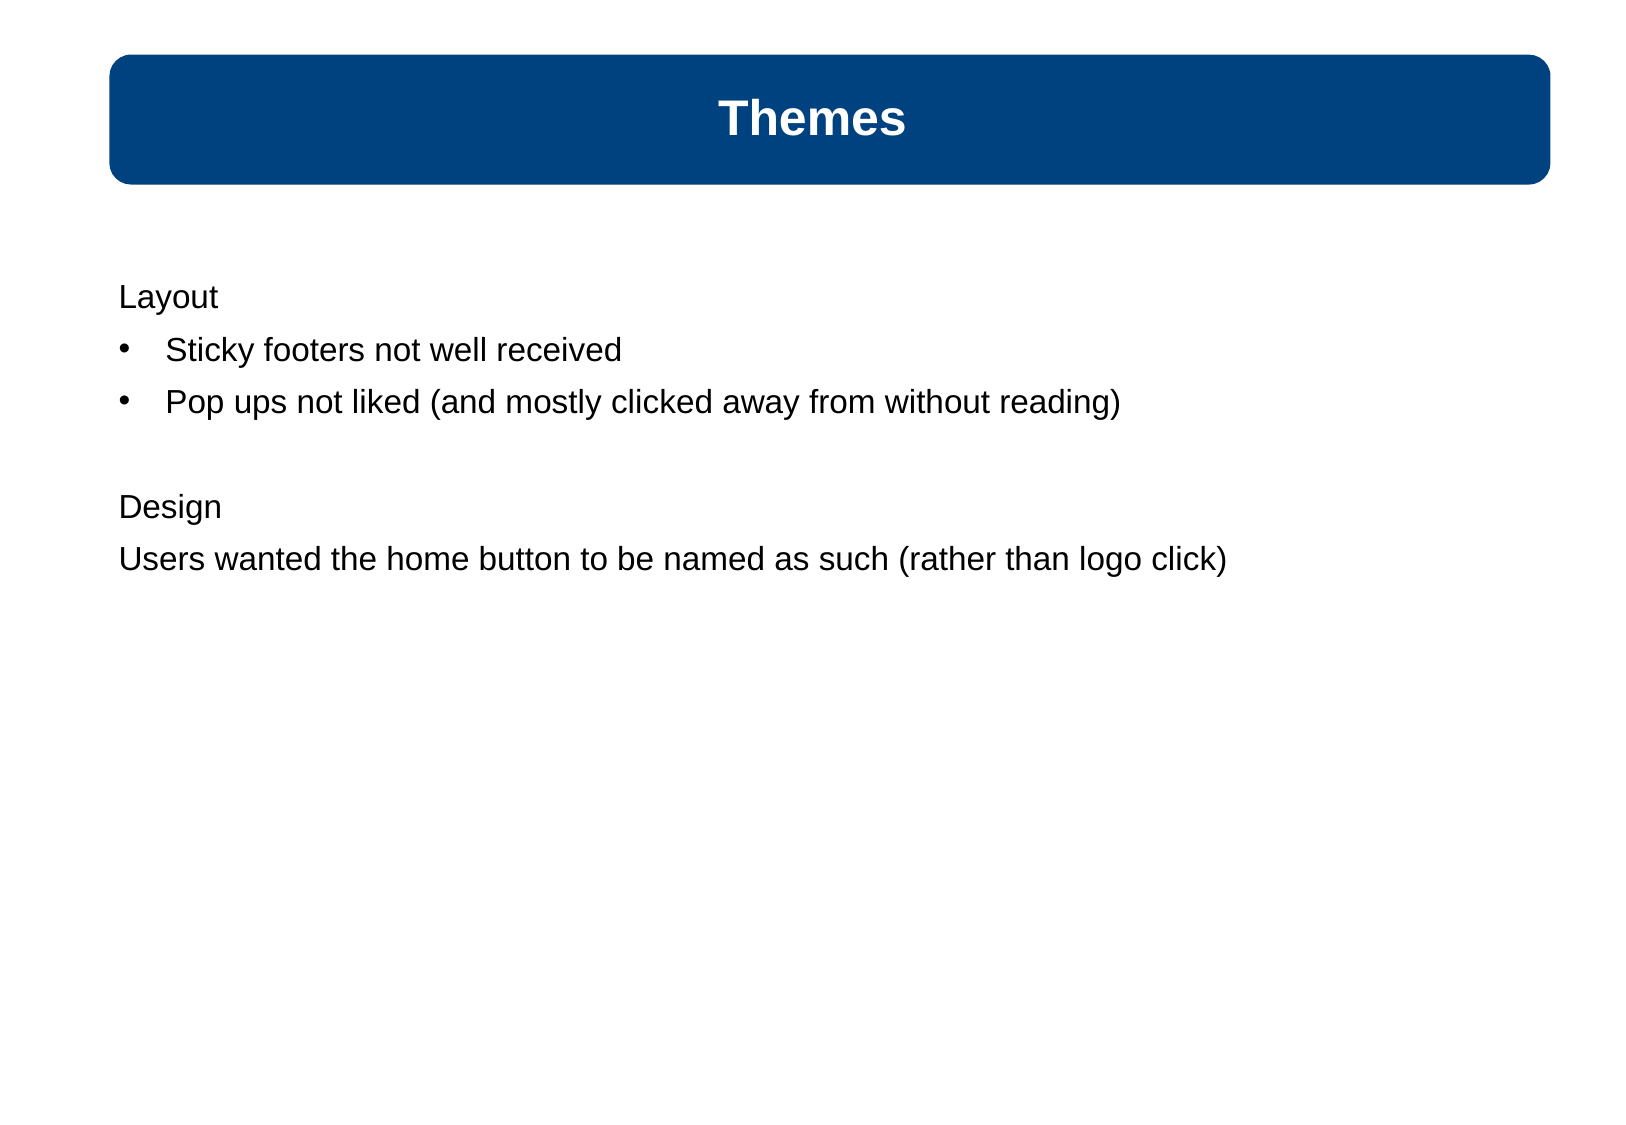

Themes

Layout
Sticky footers not well received
Pop ups not liked (and mostly clicked away from without reading)

Design
Users wanted the home button to be named as such (rather than logo click)